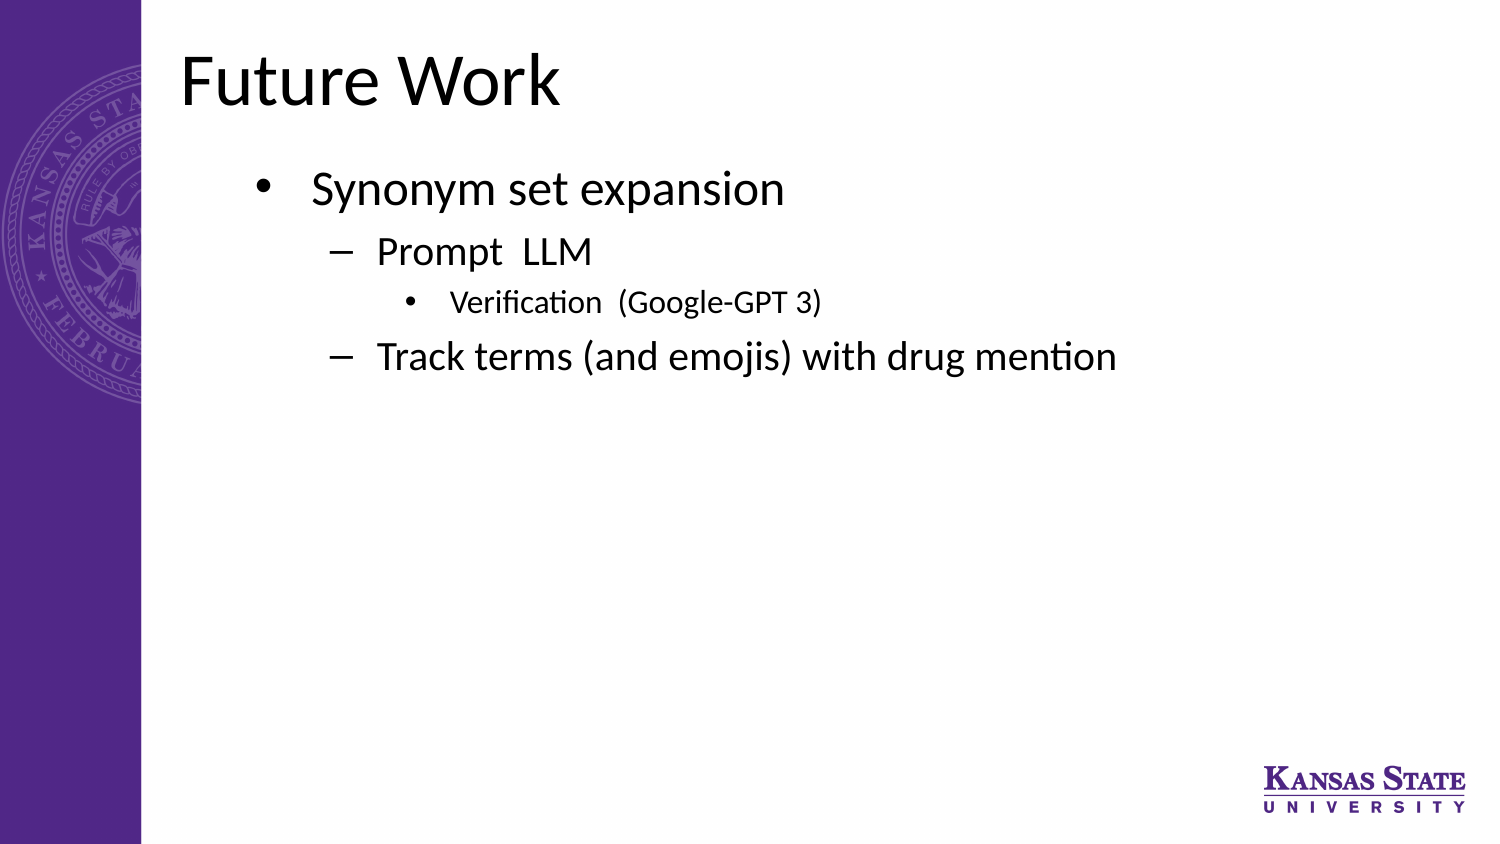

# Future Work
Synonym set expansion
Prompt  LLM
 Verification  (Google-GPT 3)
Track terms (and emojis) with drug mention